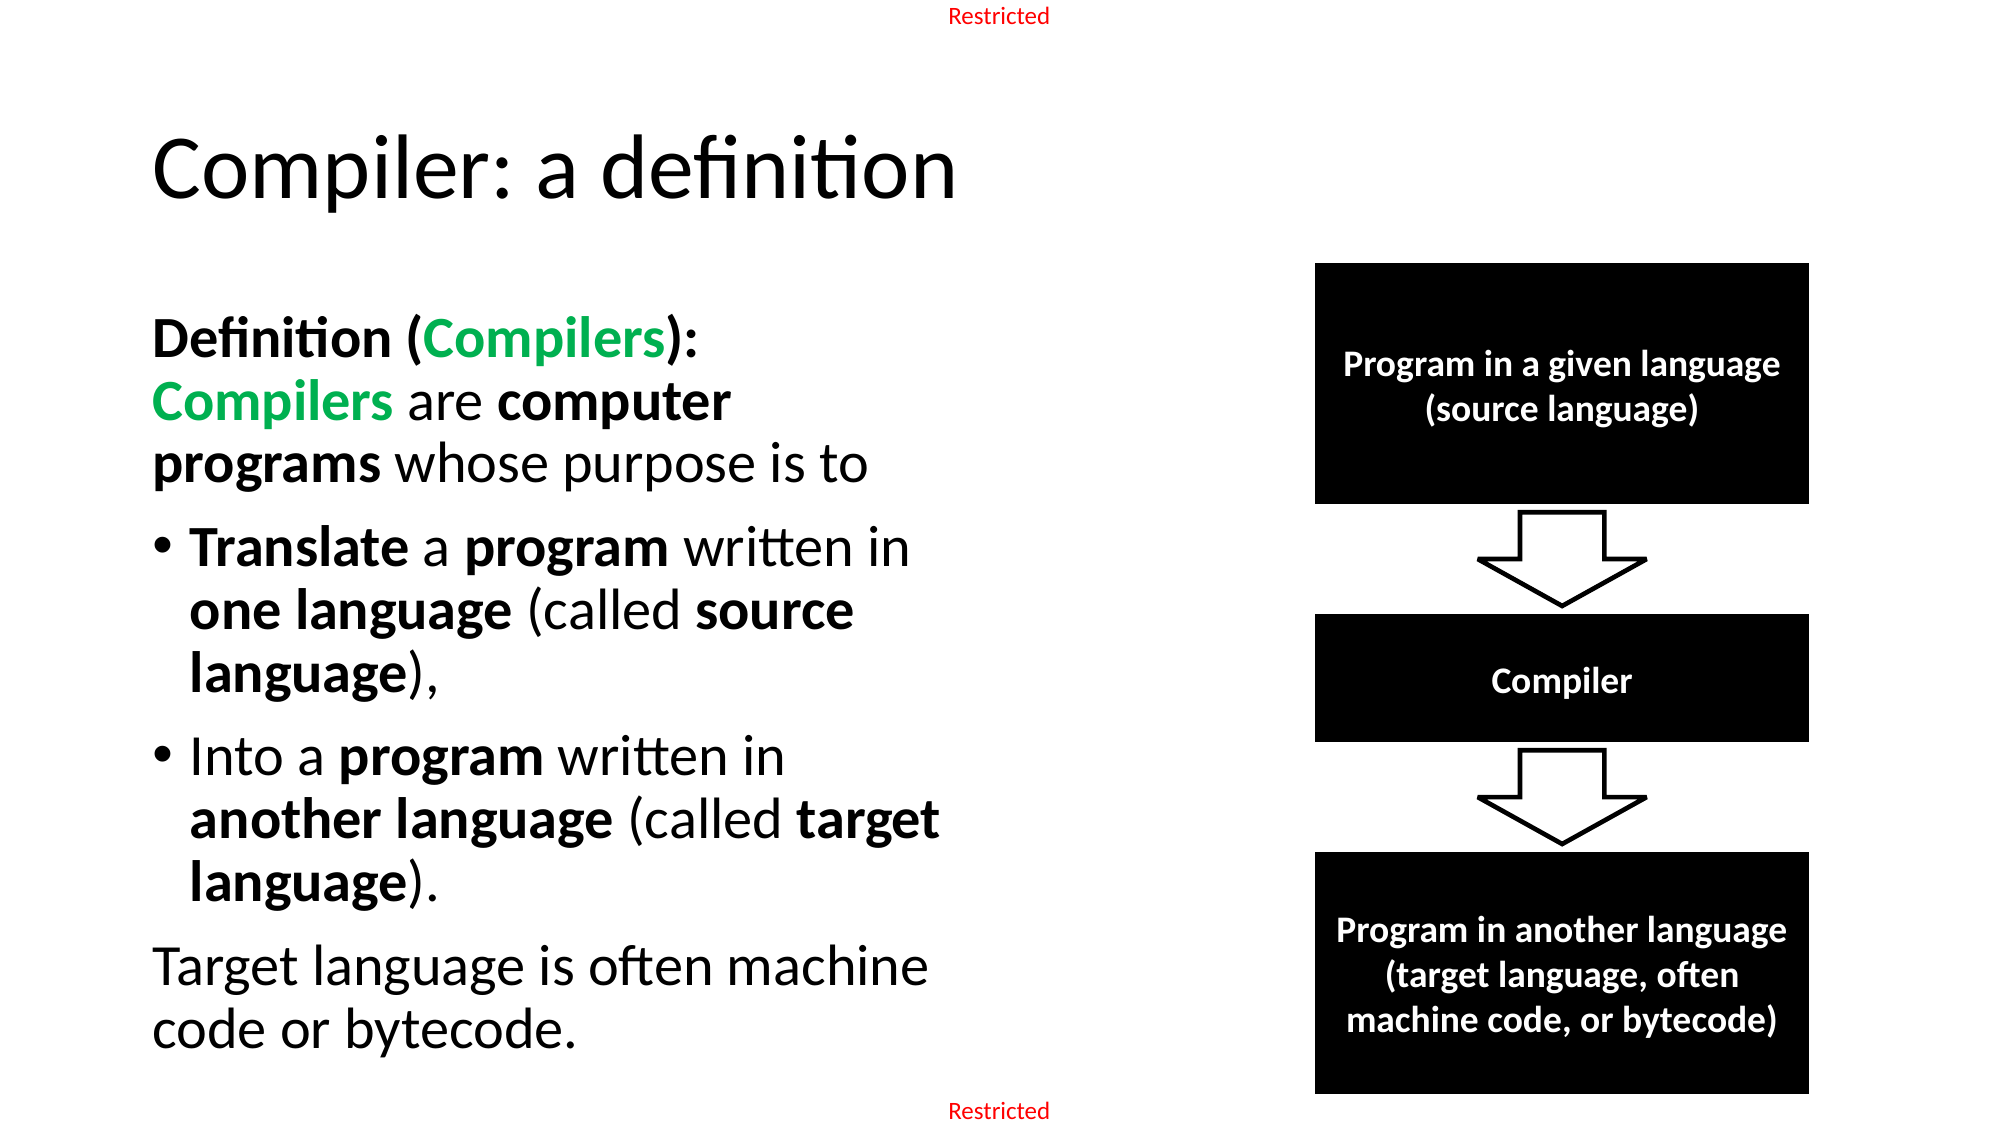

# Compiler: a definition
Program in a given language
(source language)
Definition (Compilers):
Compilers are computer programs whose purpose is to
Translate a program written in one language (called source language),
Into a program written in another language (called target language).
Target language is often machine code or bytecode.

Compiler

Program in another language
(target language, often machine code, or bytecode)